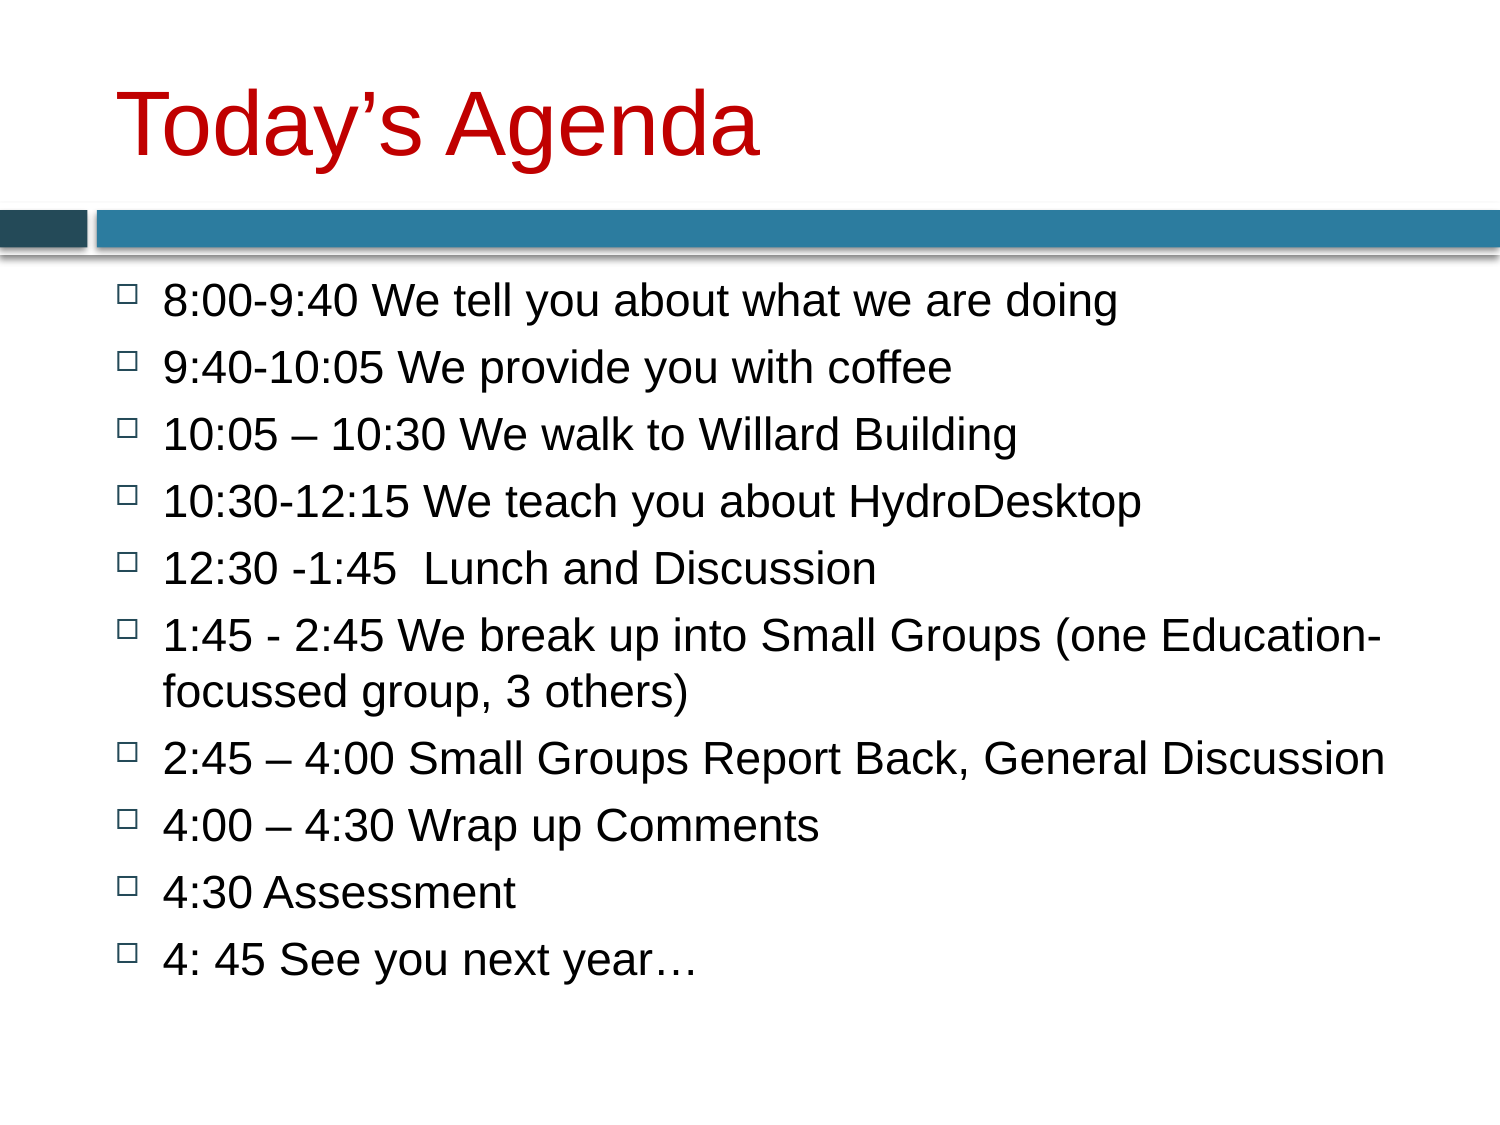

# Today’s Agenda
8:00-9:40 We tell you about what we are doing
9:40-10:05 We provide you with coffee
10:05 – 10:30 We walk to Willard Building
10:30-12:15 We teach you about HydroDesktop
12:30 -1:45  Lunch and Discussion
1:45 - 2:45 We break up into Small Groups (one Education-focussed group, 3 others)
2:45 – 4:00 Small Groups Report Back, General Discussion
4:00 – 4:30 Wrap up Comments
4:30 Assessment
4: 45 See you next year…